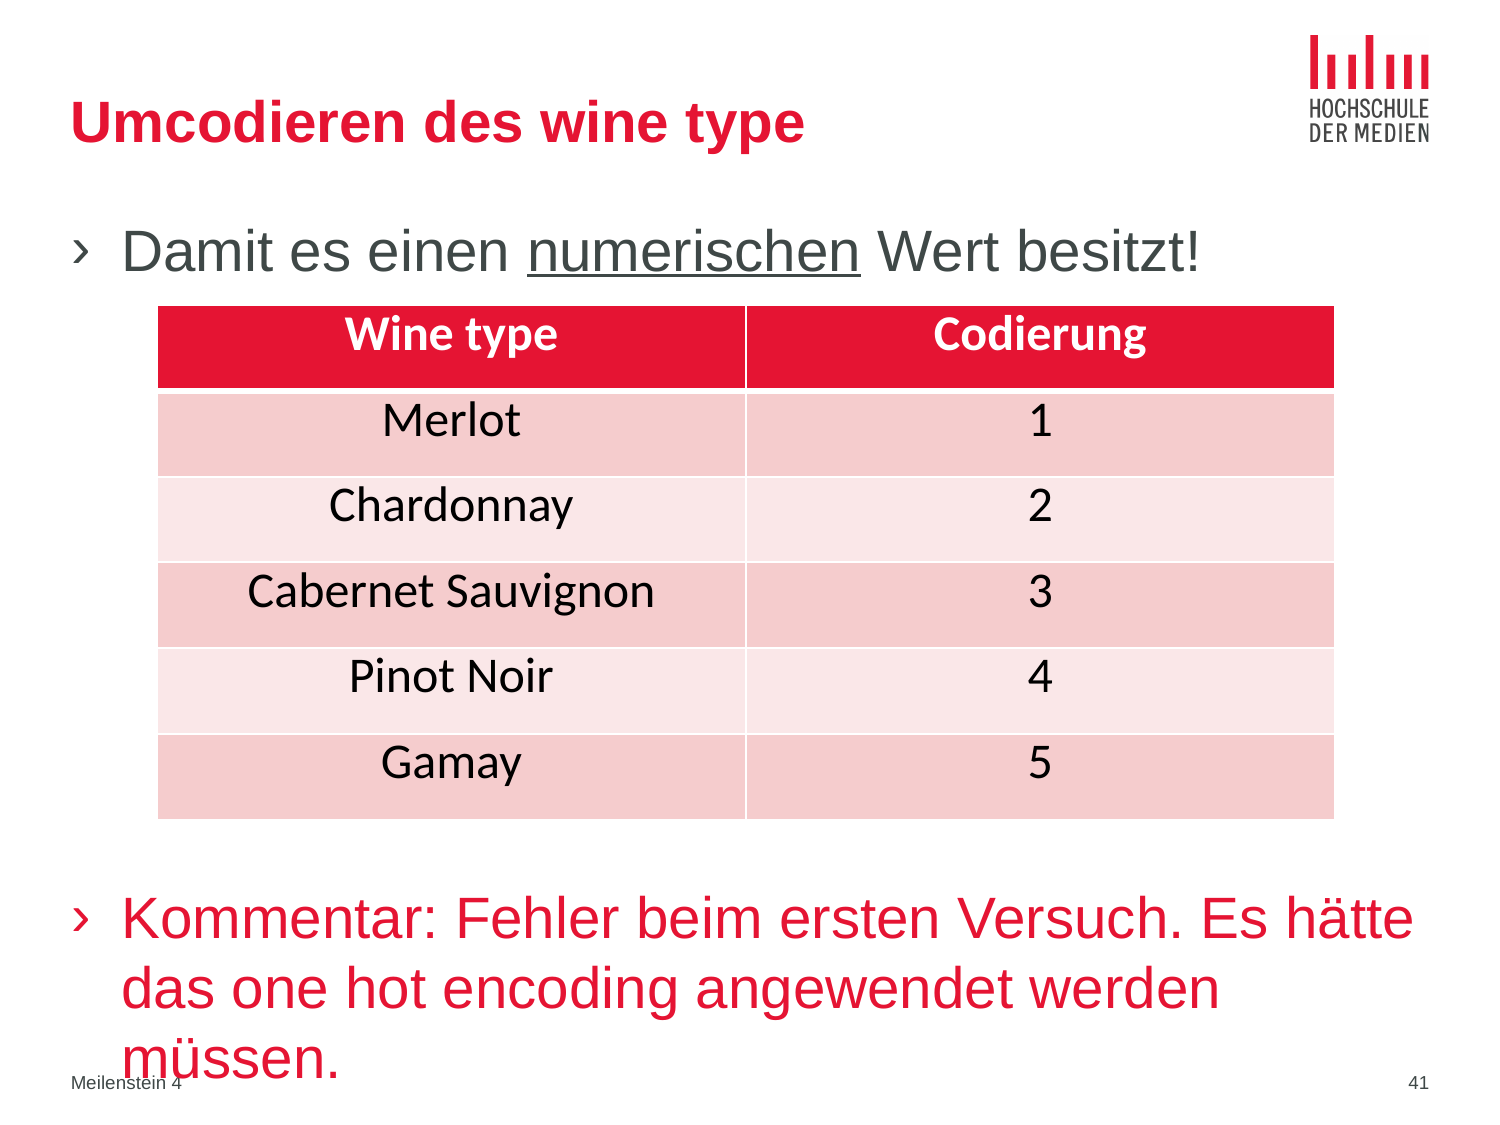

# Umcodieren des wine type
Damit es einen numerischen Wert besitzt!

| Wine type | Codierung |
| --- | --- |
| Merlot | 1 |
| Chardonnay | 2 |
| Cabernet Sauvignon | 3 |
| Pinot Noir | 4 |
| Gamay | 5 |
Kommentar: Fehler beim ersten Versuch. Es hätte das one hot encoding angewendet werden müssen.